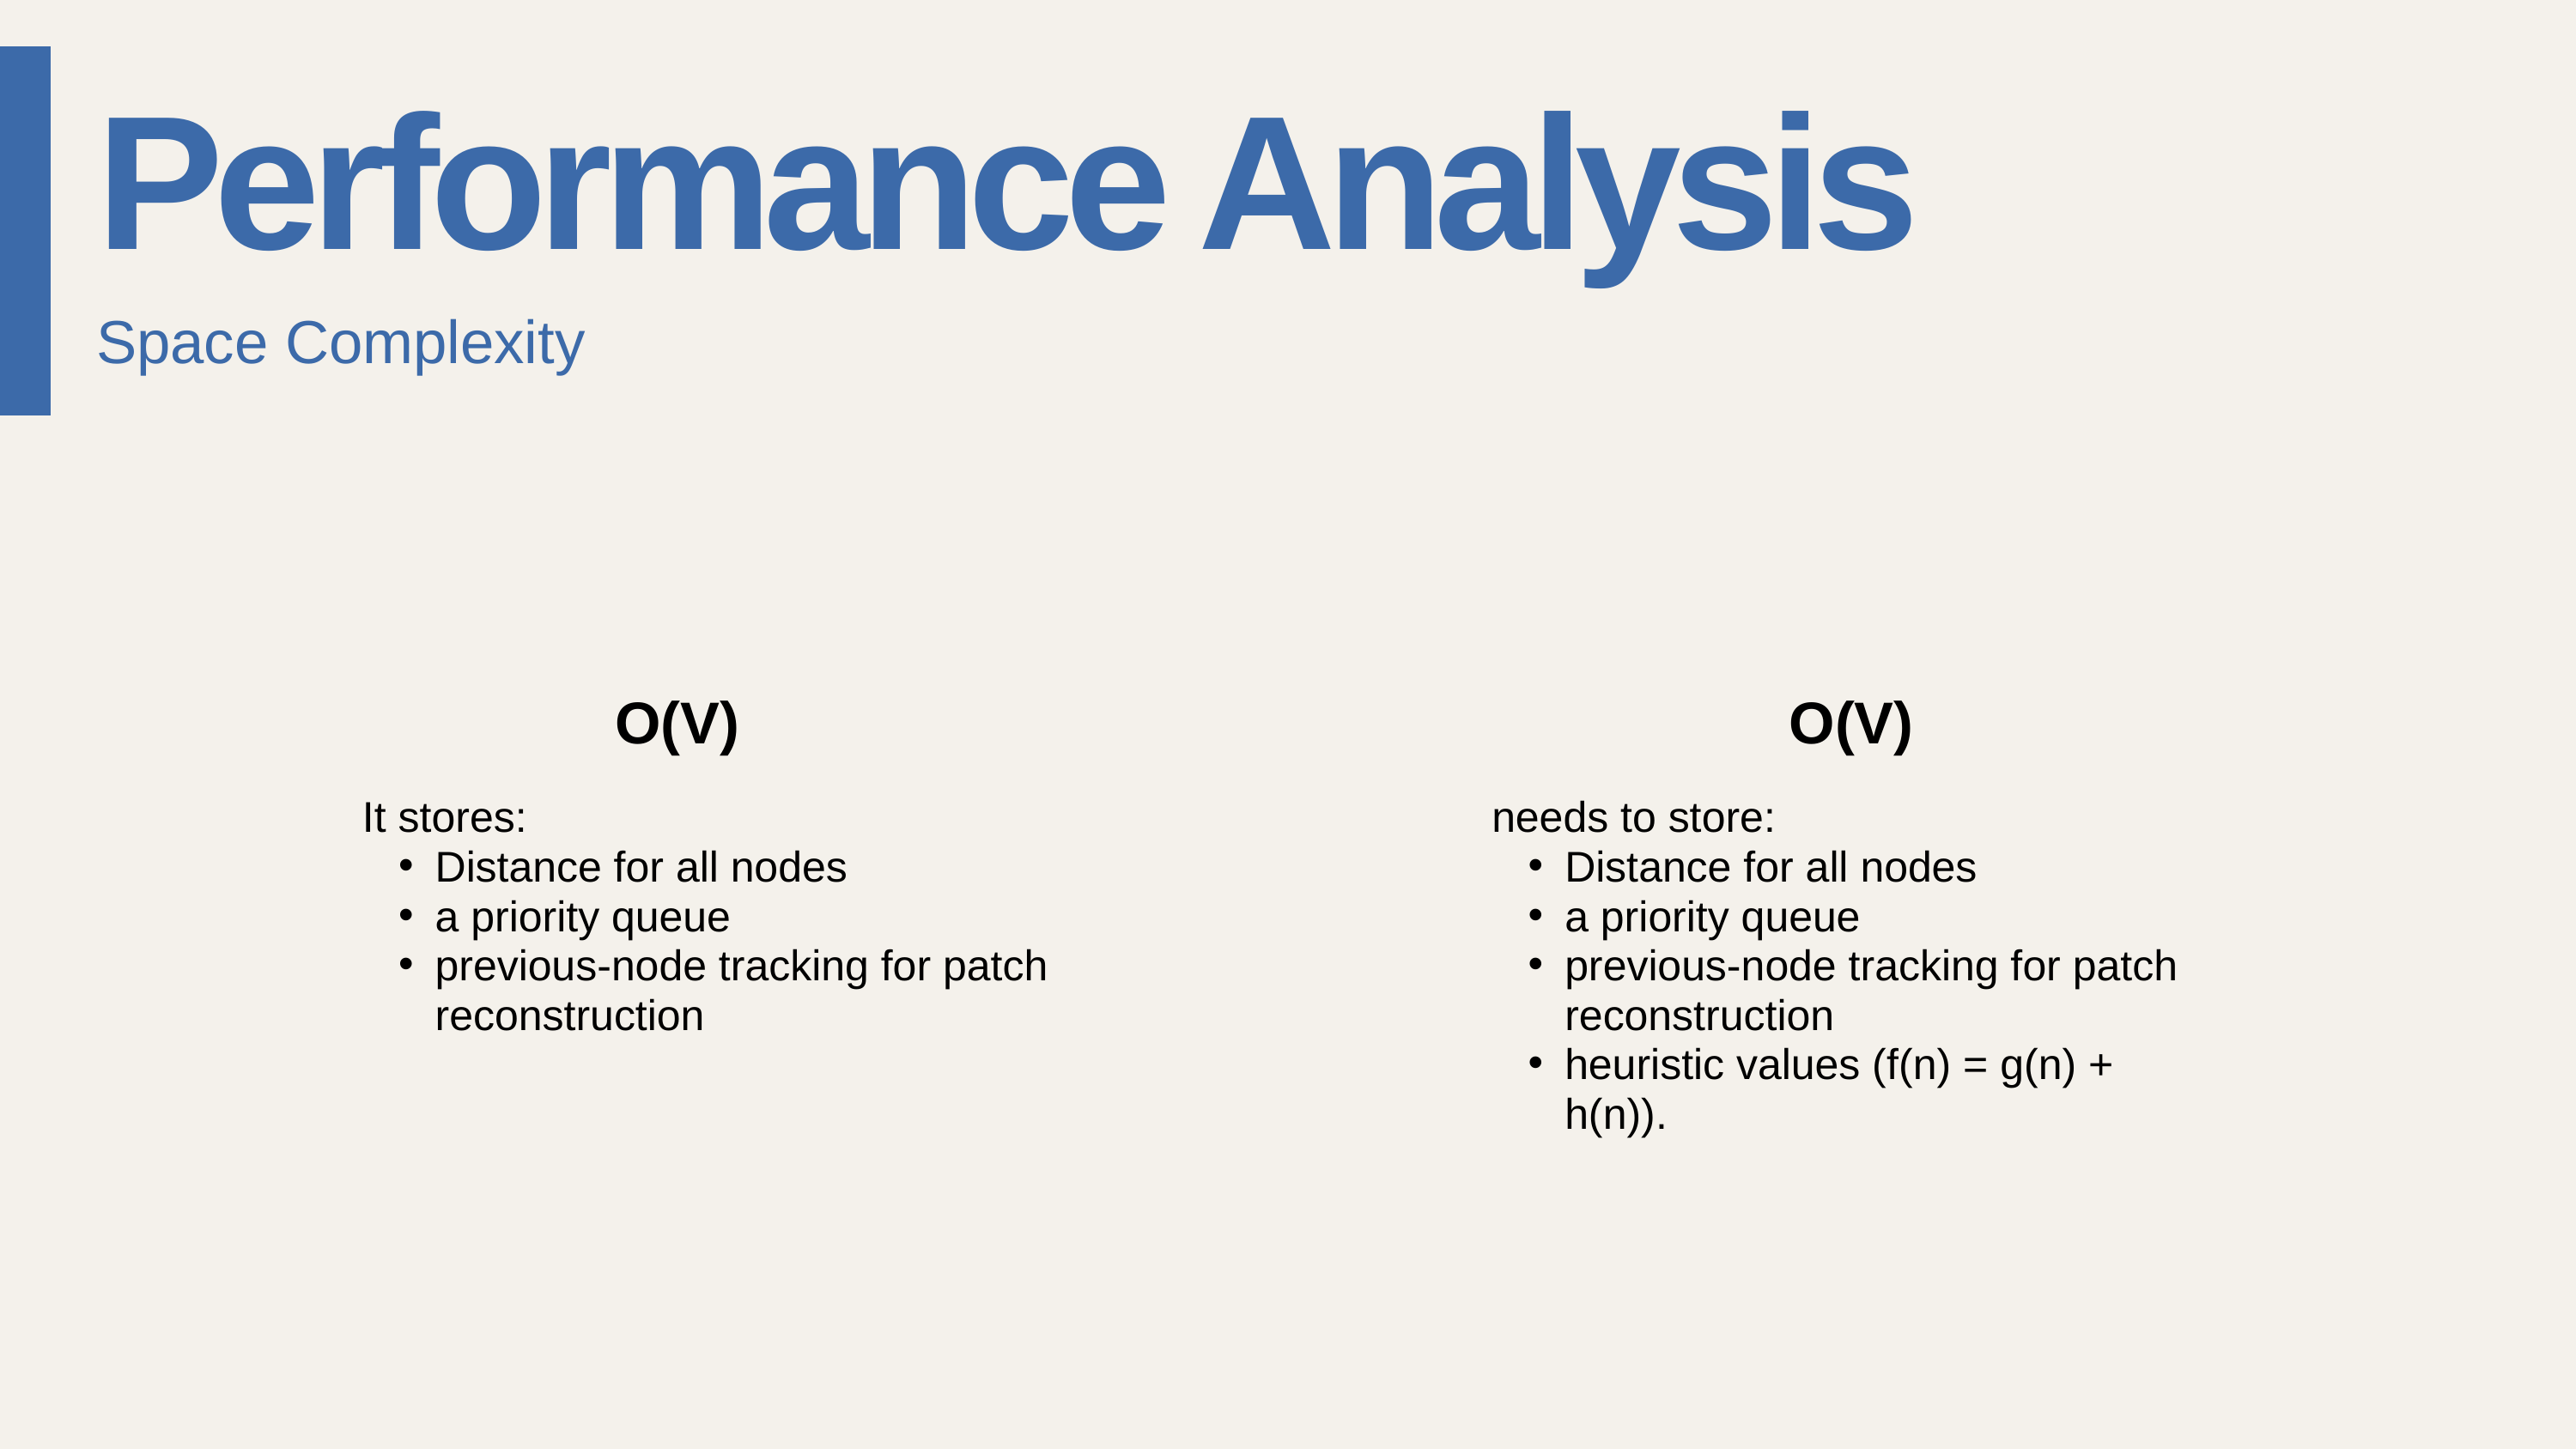

Performance Analysis
Space Complexity
DIJKSTRA’S ALGORITHM
A* ALGORITHM
O(V)
O(V)
It stores:
Distance for all nodes
a priority queue
previous-node tracking for patch reconstruction

needs to store:
Distance for all nodes
a priority queue
previous-node tracking for patch reconstruction
heuristic values (f(n) = g(n) + h(n)).